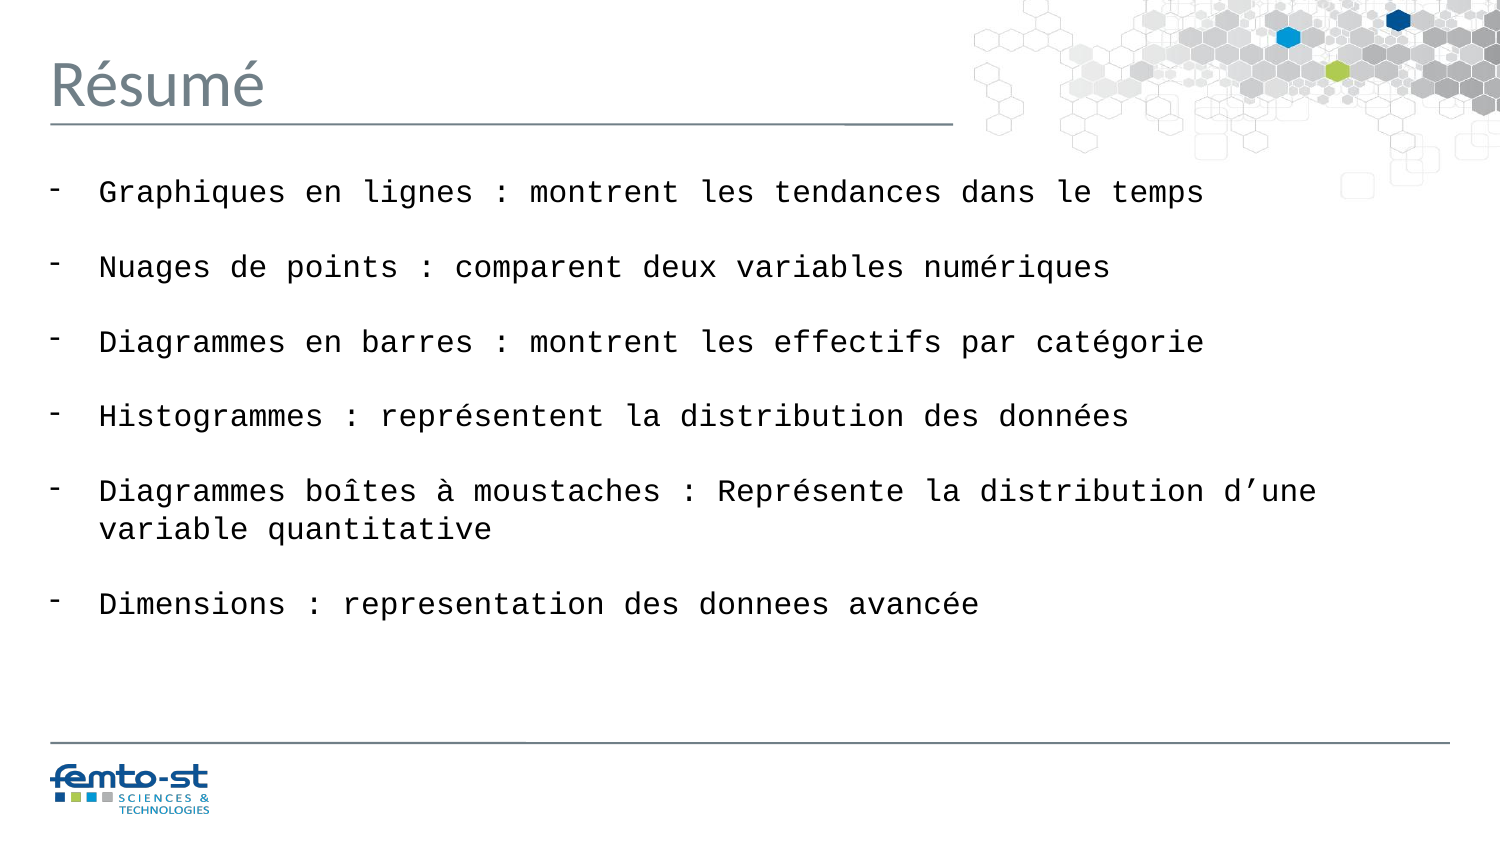

Résumé
Graphiques en lignes : montrent les tendances dans le temps

Nuages de points : comparent deux variables numériques

Diagrammes en barres : montrent les effectifs par catégorie

Histogrammes : représentent la distribution des données

Diagrammes boîtes à moustaches : Représente la distribution d’une variable quantitative

Dimensions : representation des donnees avancée